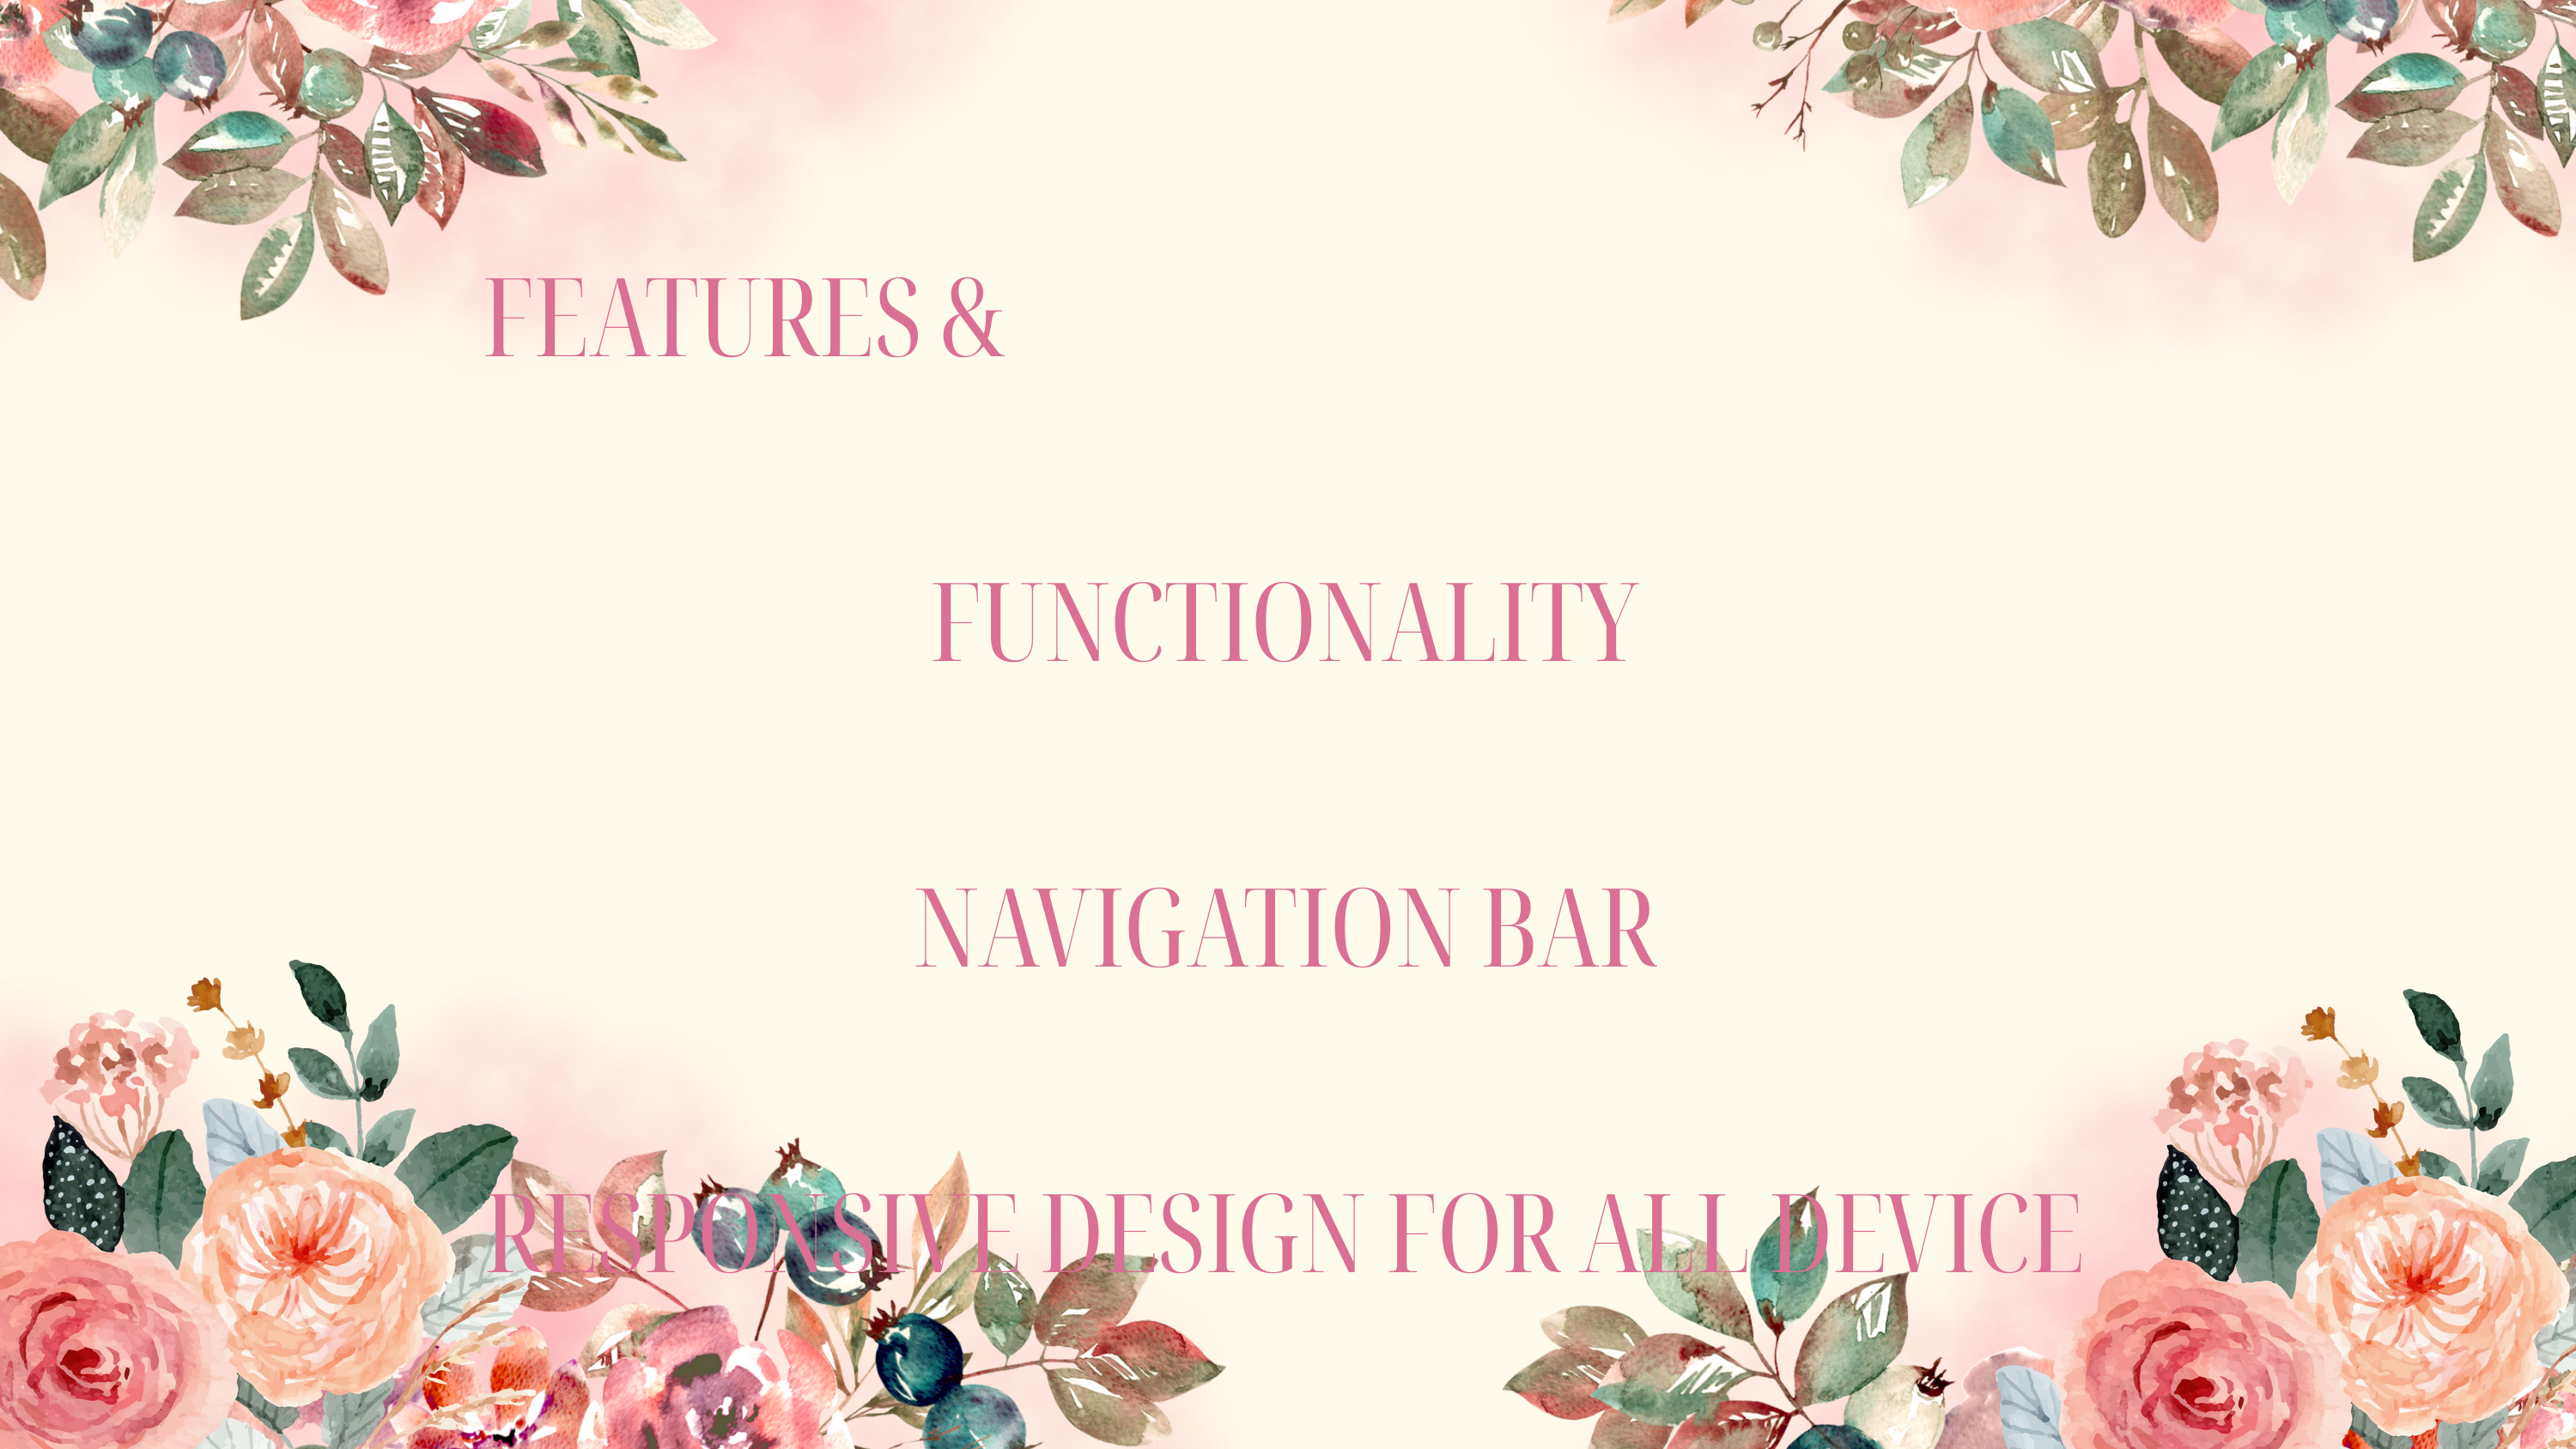

FEATURES &
FUNCTIONALITY
NAVIGATION BAR
RESPONSIVE DESIGN FOR ALL DEVICE
INTERACTIVE ELEMENTS
SMOOTH SCROLLING